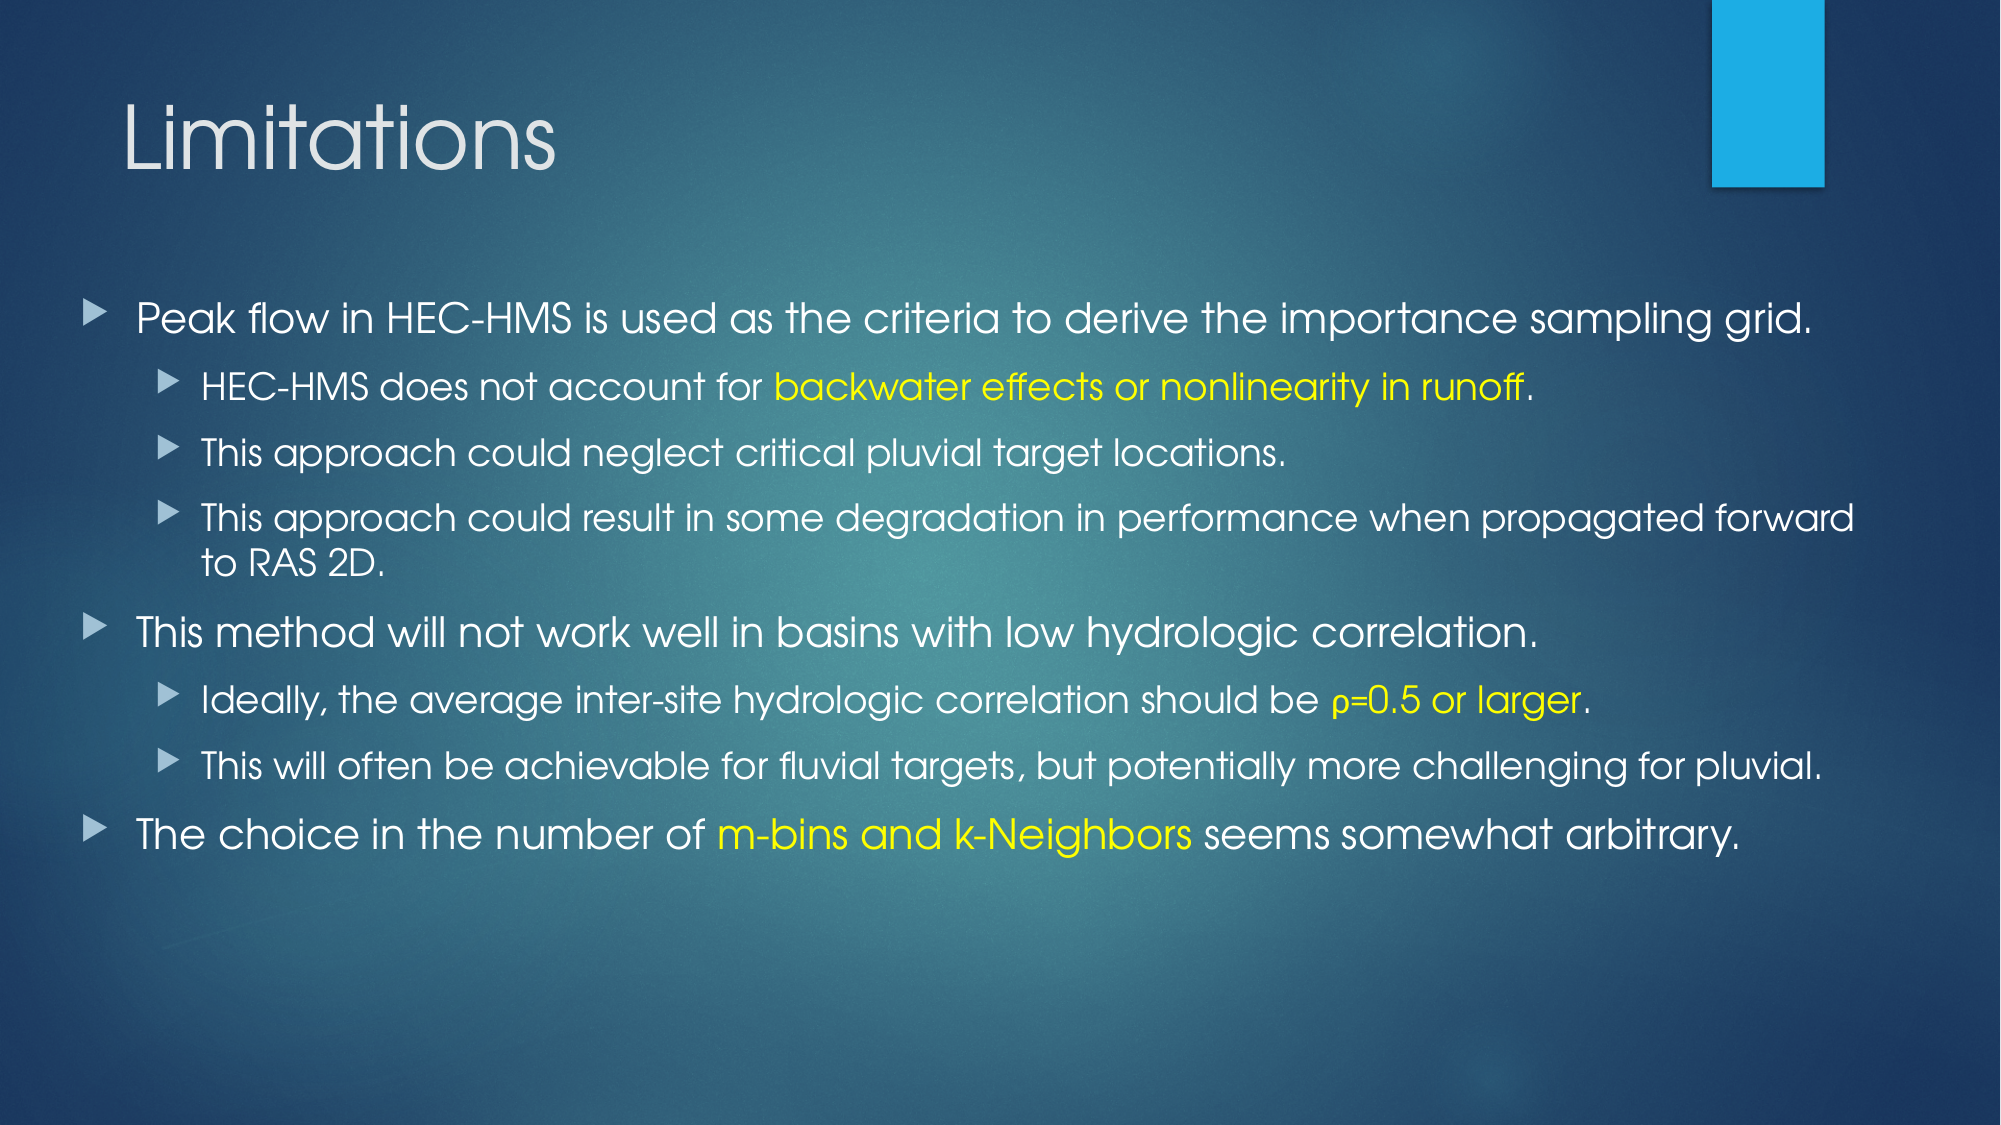

# Limitations
Peak flow in HEC-HMS is used as the criteria to derive the importance sampling grid.
HEC-HMS does not account for backwater effects or nonlinearity in runoff.
This approach could neglect critical pluvial target locations.
This approach could result in some degradation in performance when propagated forward to RAS 2D.
This method will not work well in basins with low hydrologic correlation.
Ideally, the average inter-site hydrologic correlation should be ρ=0.5 or larger.
This will often be achievable for fluvial targets, but potentially more challenging for pluvial.
The choice in the number of m-bins and k-Neighbors seems somewhat arbitrary.